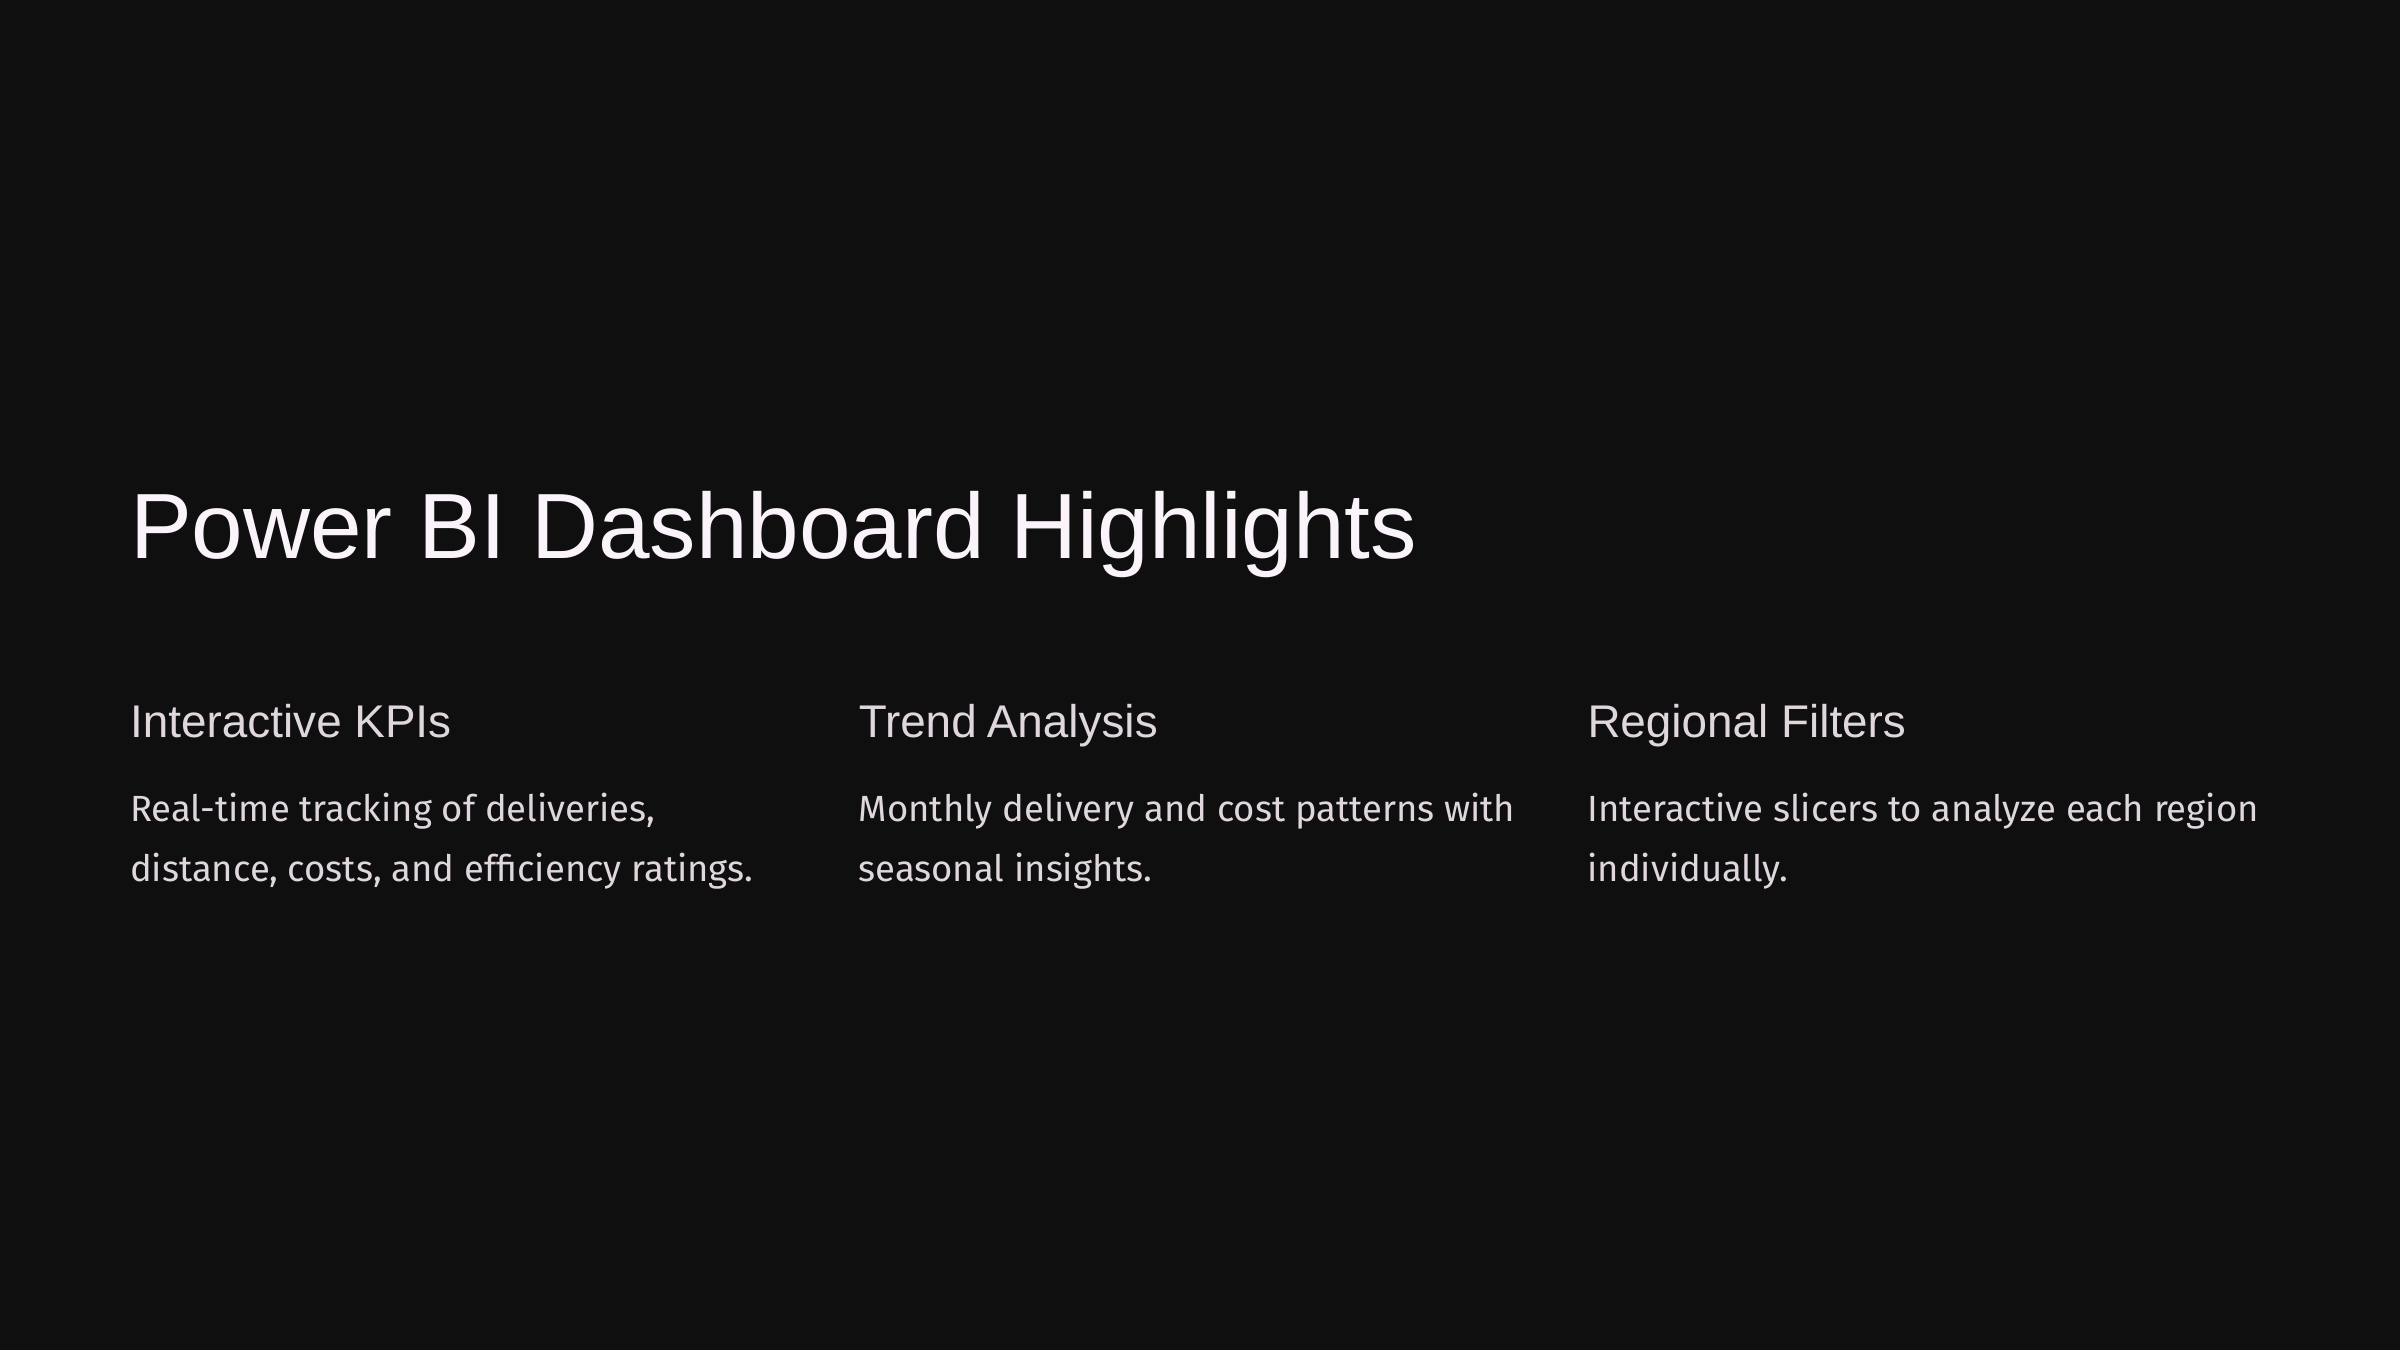

Power BI Dashboard Highlights
Interactive KPIs
Trend Analysis
Regional Filters
Real-time tracking of deliveries, distance, costs, and efficiency ratings.
Monthly delivery and cost patterns with seasonal insights.
Interactive slicers to analyze each region individually.